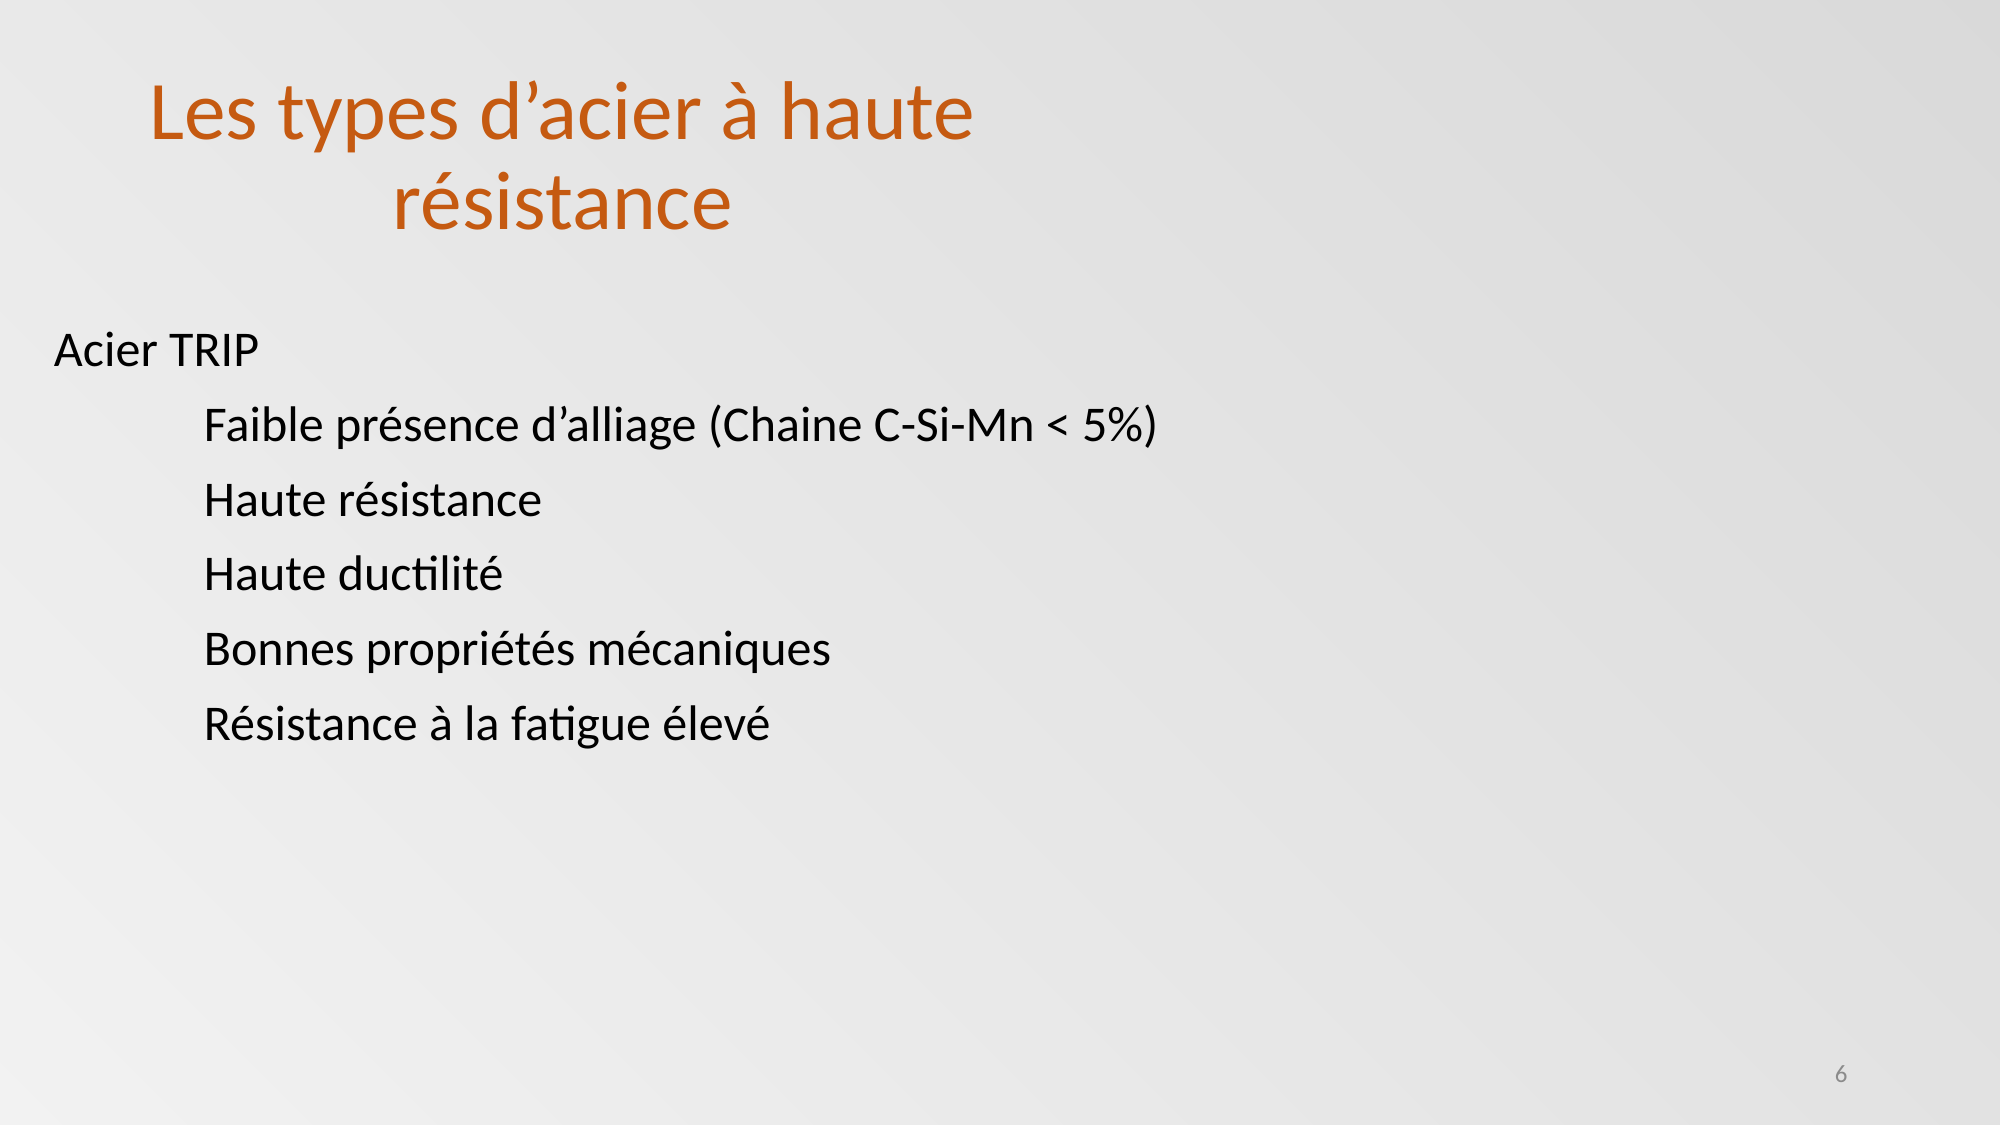

Les types d’acier à haute résistance
Acier TRIP
	Faible présence d’alliage (Chaine C-Si-Mn < 5%)
	Haute résistance
	Haute ductilité
	Bonnes propriétés mécaniques
	Résistance à la fatigue élevé

6